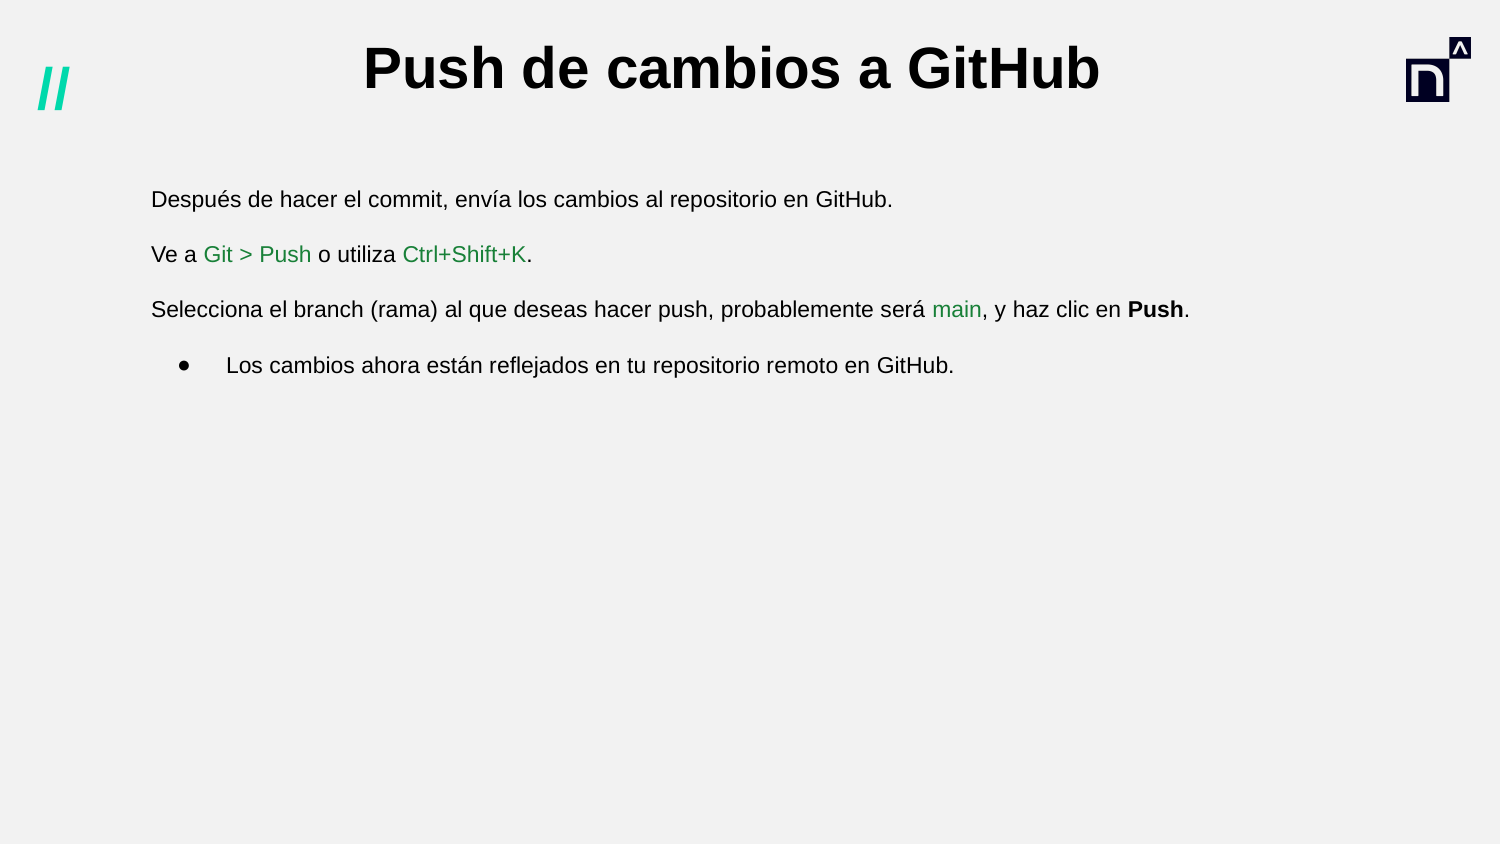

# Push de cambios a GitHub

Después de hacer el commit, envía los cambios al repositorio en GitHub.

Ve a Git > Push o utiliza Ctrl+Shift+K.

Selecciona el branch (rama) al que deseas hacer push, probablemente será main, y haz clic en Push.
Los cambios ahora están reflejados en tu repositorio remoto en GitHub.